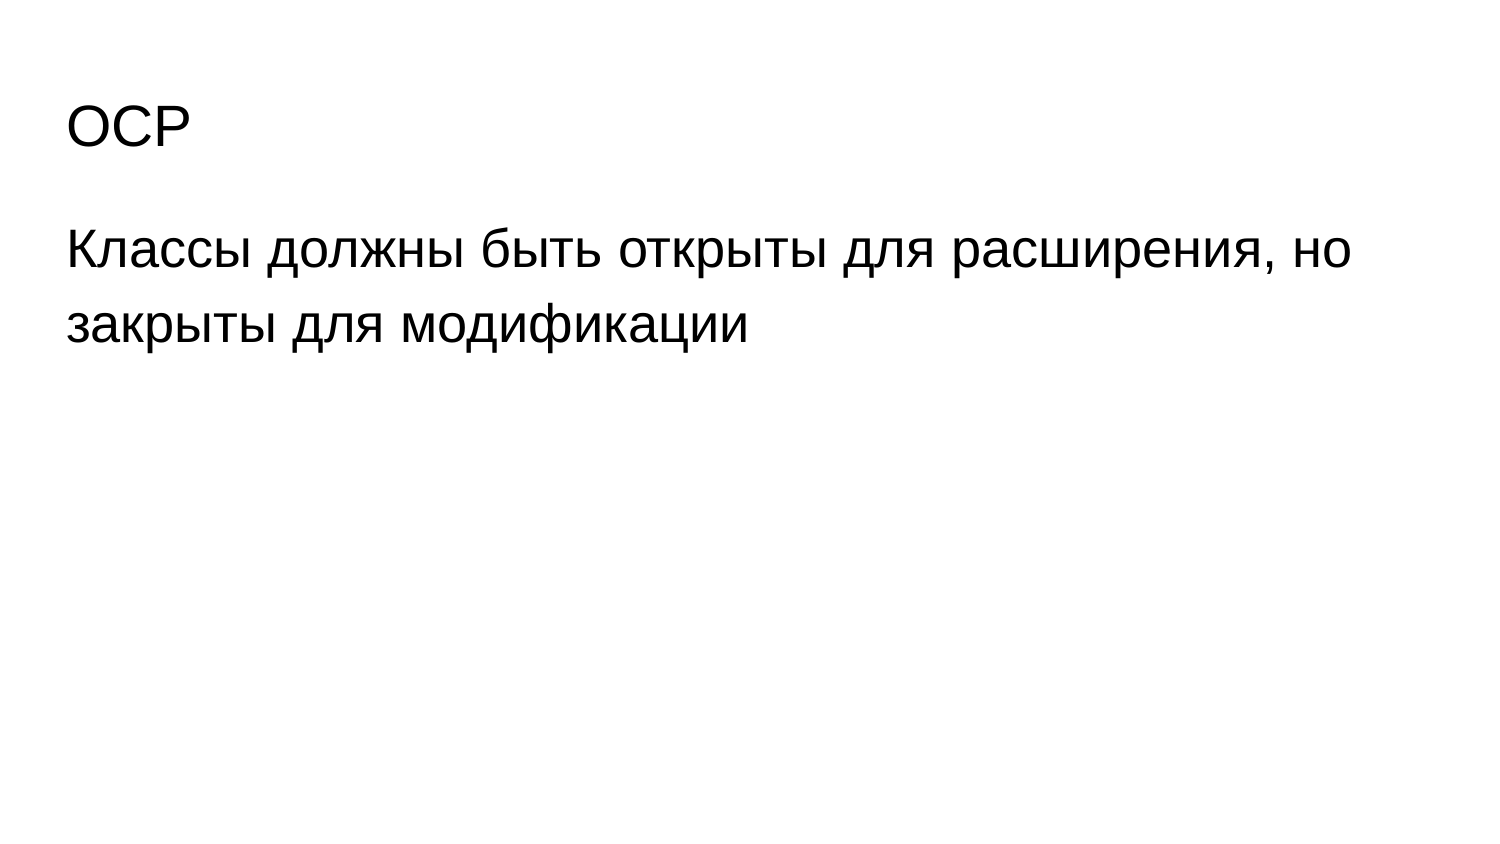

# OCP
Классы должны быть открыты для расширения, но закрыты для модификации